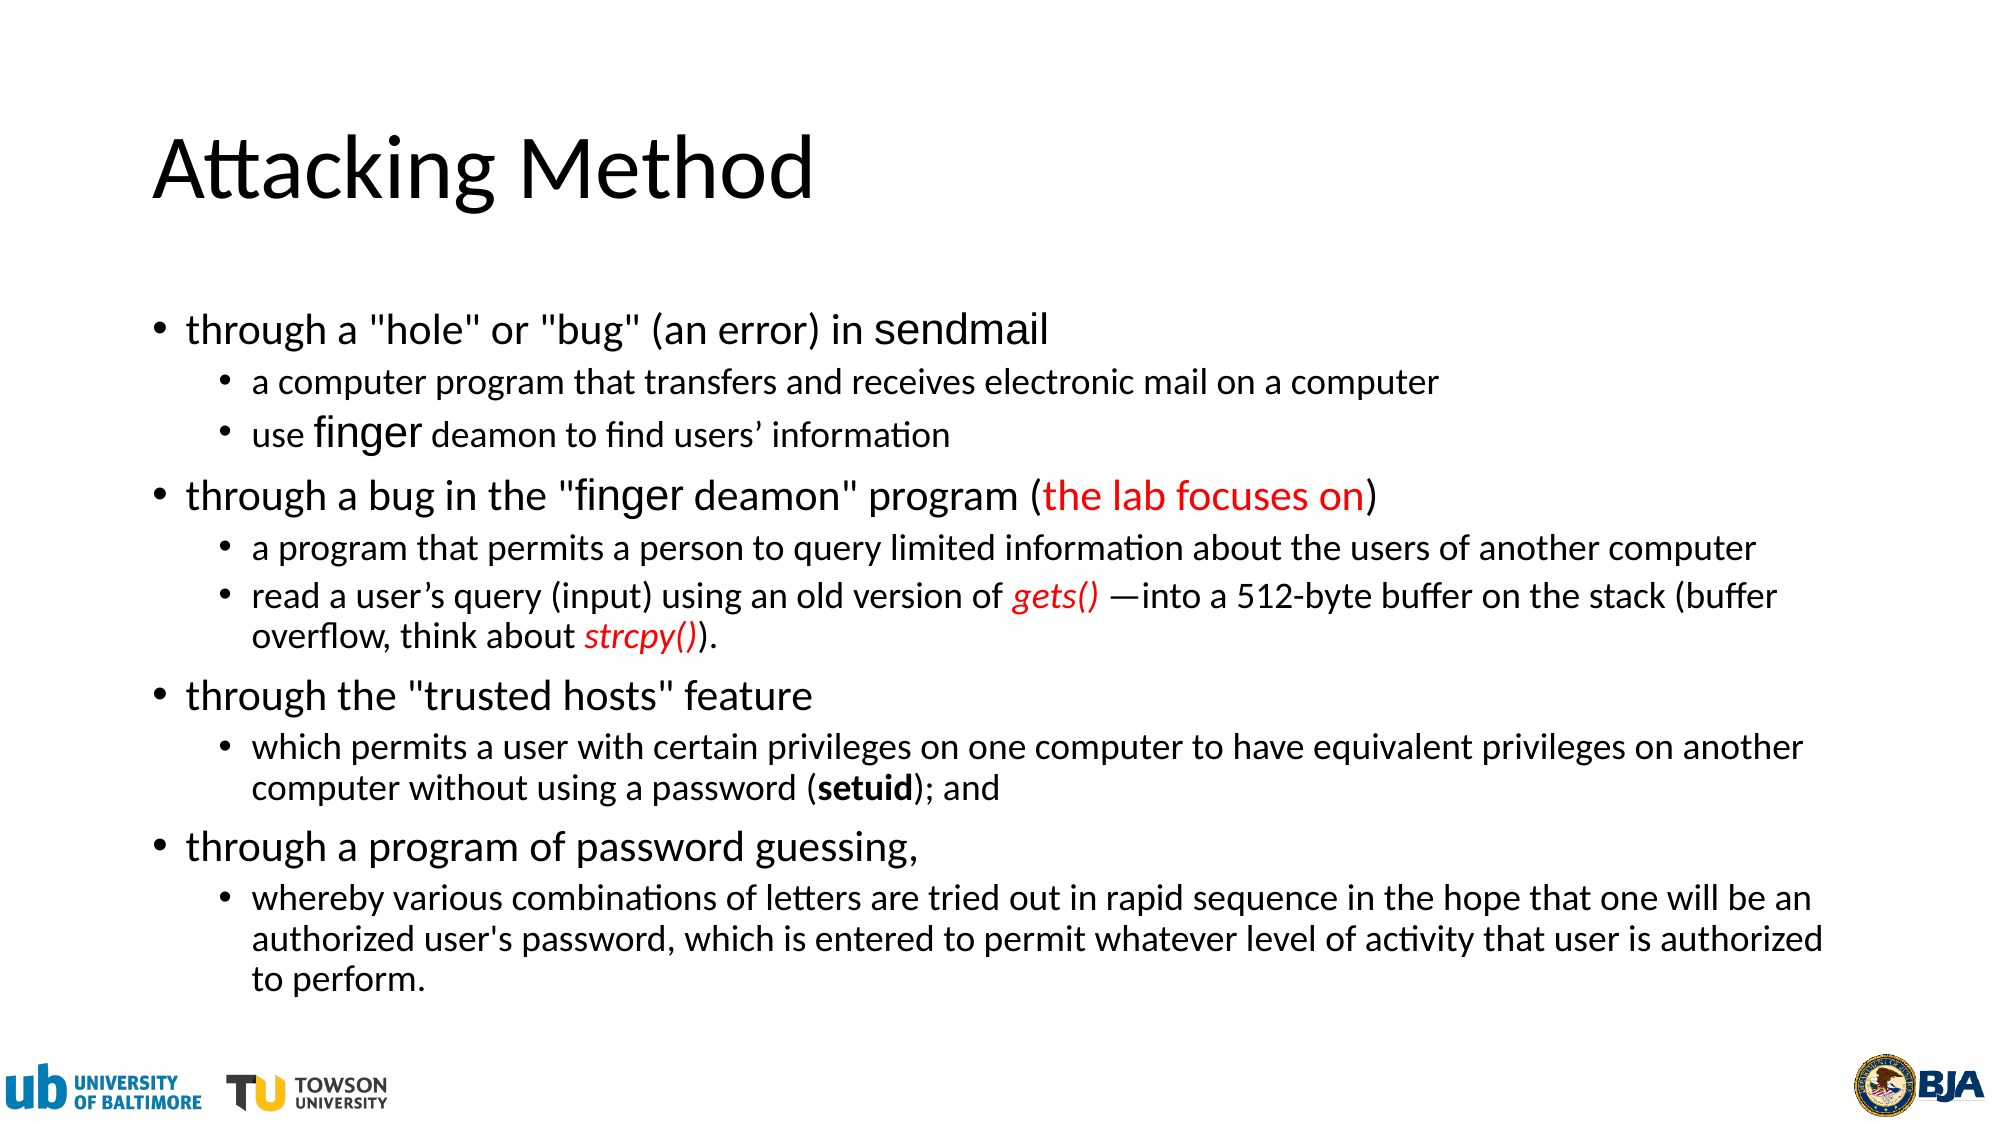

# Attacking Method
through a "hole" or "bug" (an error) in sendmail
a computer program that transfers and receives electronic mail on a computer
use finger deamon to find users’ information
through a bug in the "finger deamon" program (the lab focuses on)
a program that permits a person to query limited information about the users of another computer
read a user’s query (input) using an old version of gets() —into a 512-byte buffer on the stack (buffer overflow, think about strcpy()).
through the "trusted hosts" feature
which permits a user with certain privileges on one computer to have equivalent privileges on another computer without using a password (setuid); and
through a program of password guessing,
whereby various combinations of letters are tried out in rapid sequence in the hope that one will be an authorized user's password, which is entered to permit whatever level of activity that user is authorized to perform.